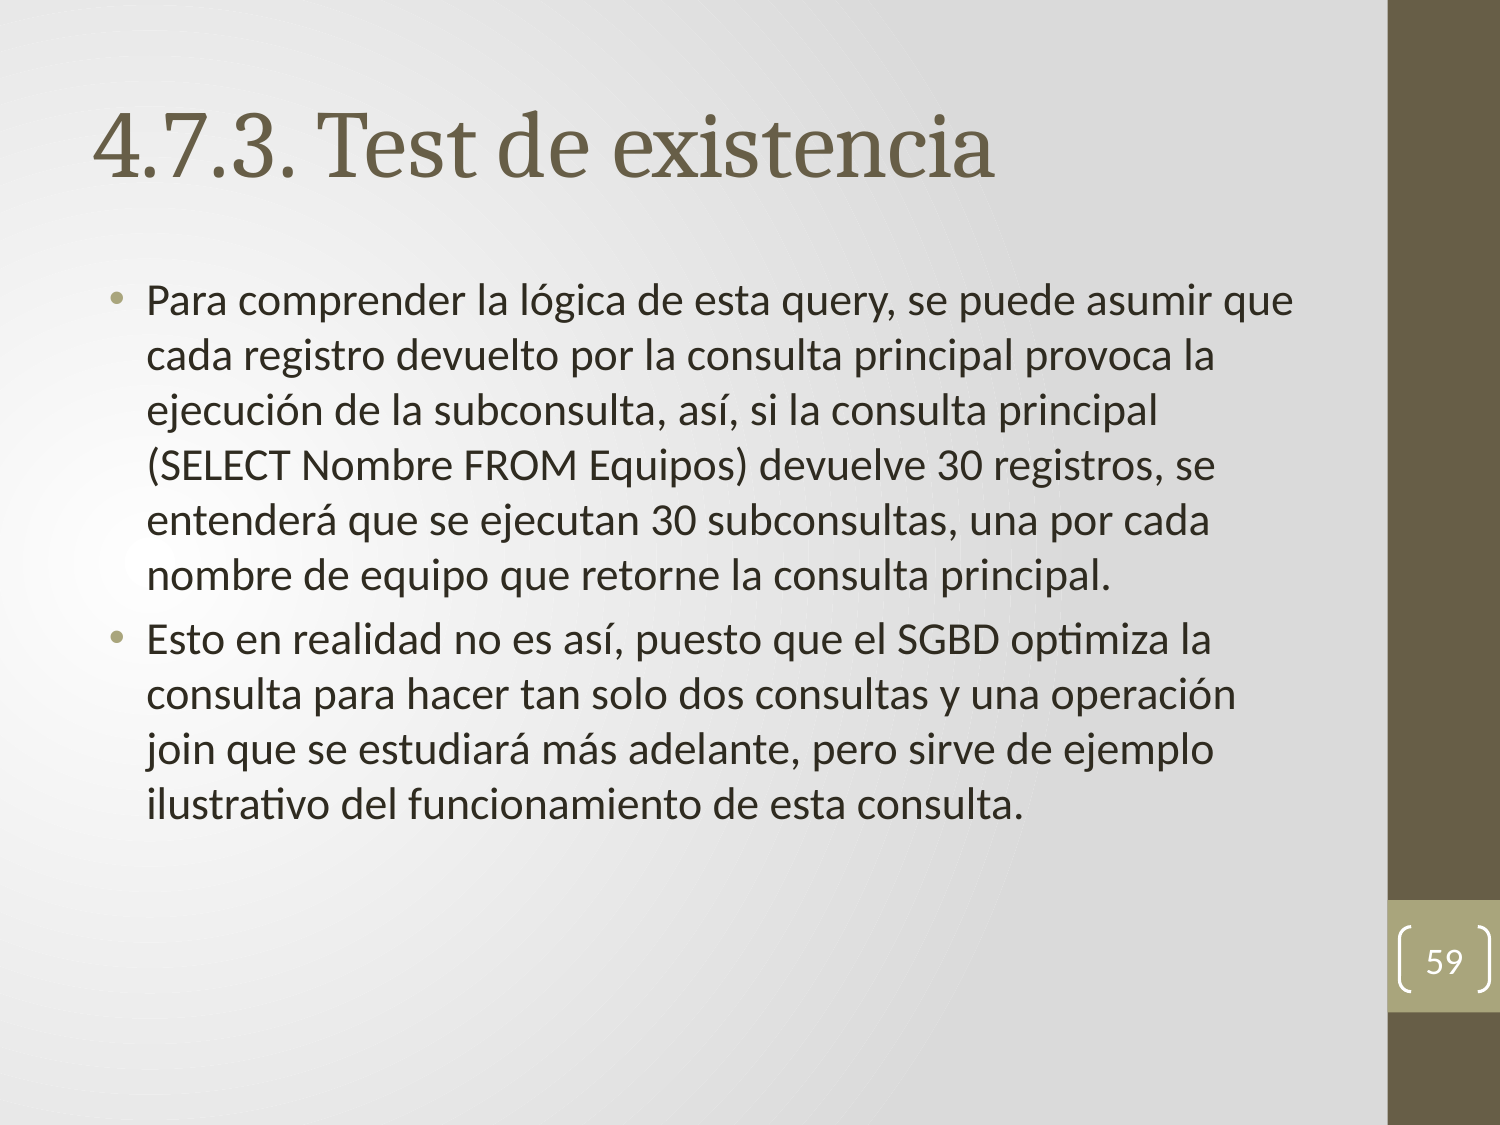

# 4.7.3. Test de existencia
Para comprender la lógica de esta query, se puede asumir que cada registro devuelto por la consulta principal provoca la ejecución de la subconsulta, así, si la consulta principal (SELECT Nombre FROM Equipos) devuelve 30 registros, se entenderá que se ejecutan 30 subconsultas, una por cada nombre de equipo que retorne la consulta principal.
Esto en realidad no es así, puesto que el SGBD optimiza la consulta para hacer tan solo dos consultas y una operación join que se estudiará más adelante, pero sirve de ejemplo ilustrativo del funcionamiento de esta consulta.
59